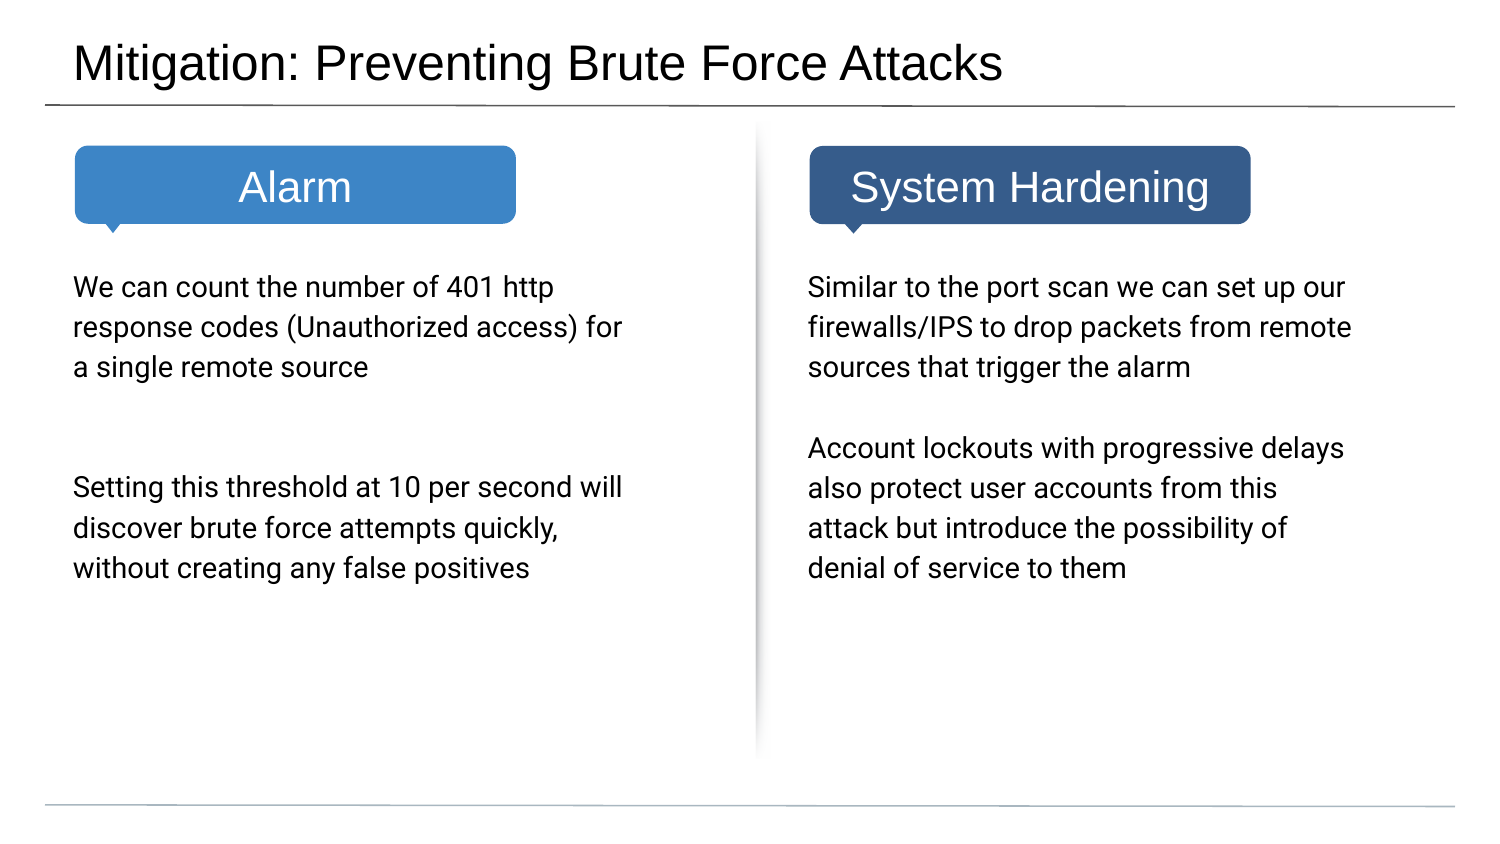

# Mitigation: Preventing Brute Force Attacks
We can count the number of 401 http response codes (Unauthorized access) for a single remote source

Setting this threshold at 10 per second will discover brute force attempts quickly, without creating any false positives

Similar to the port scan we can set up our firewalls/IPS to drop packets from remote sources that trigger the alarm

Account lockouts with progressive delays also protect user accounts from this attack but introduce the possibility of denial of service to them